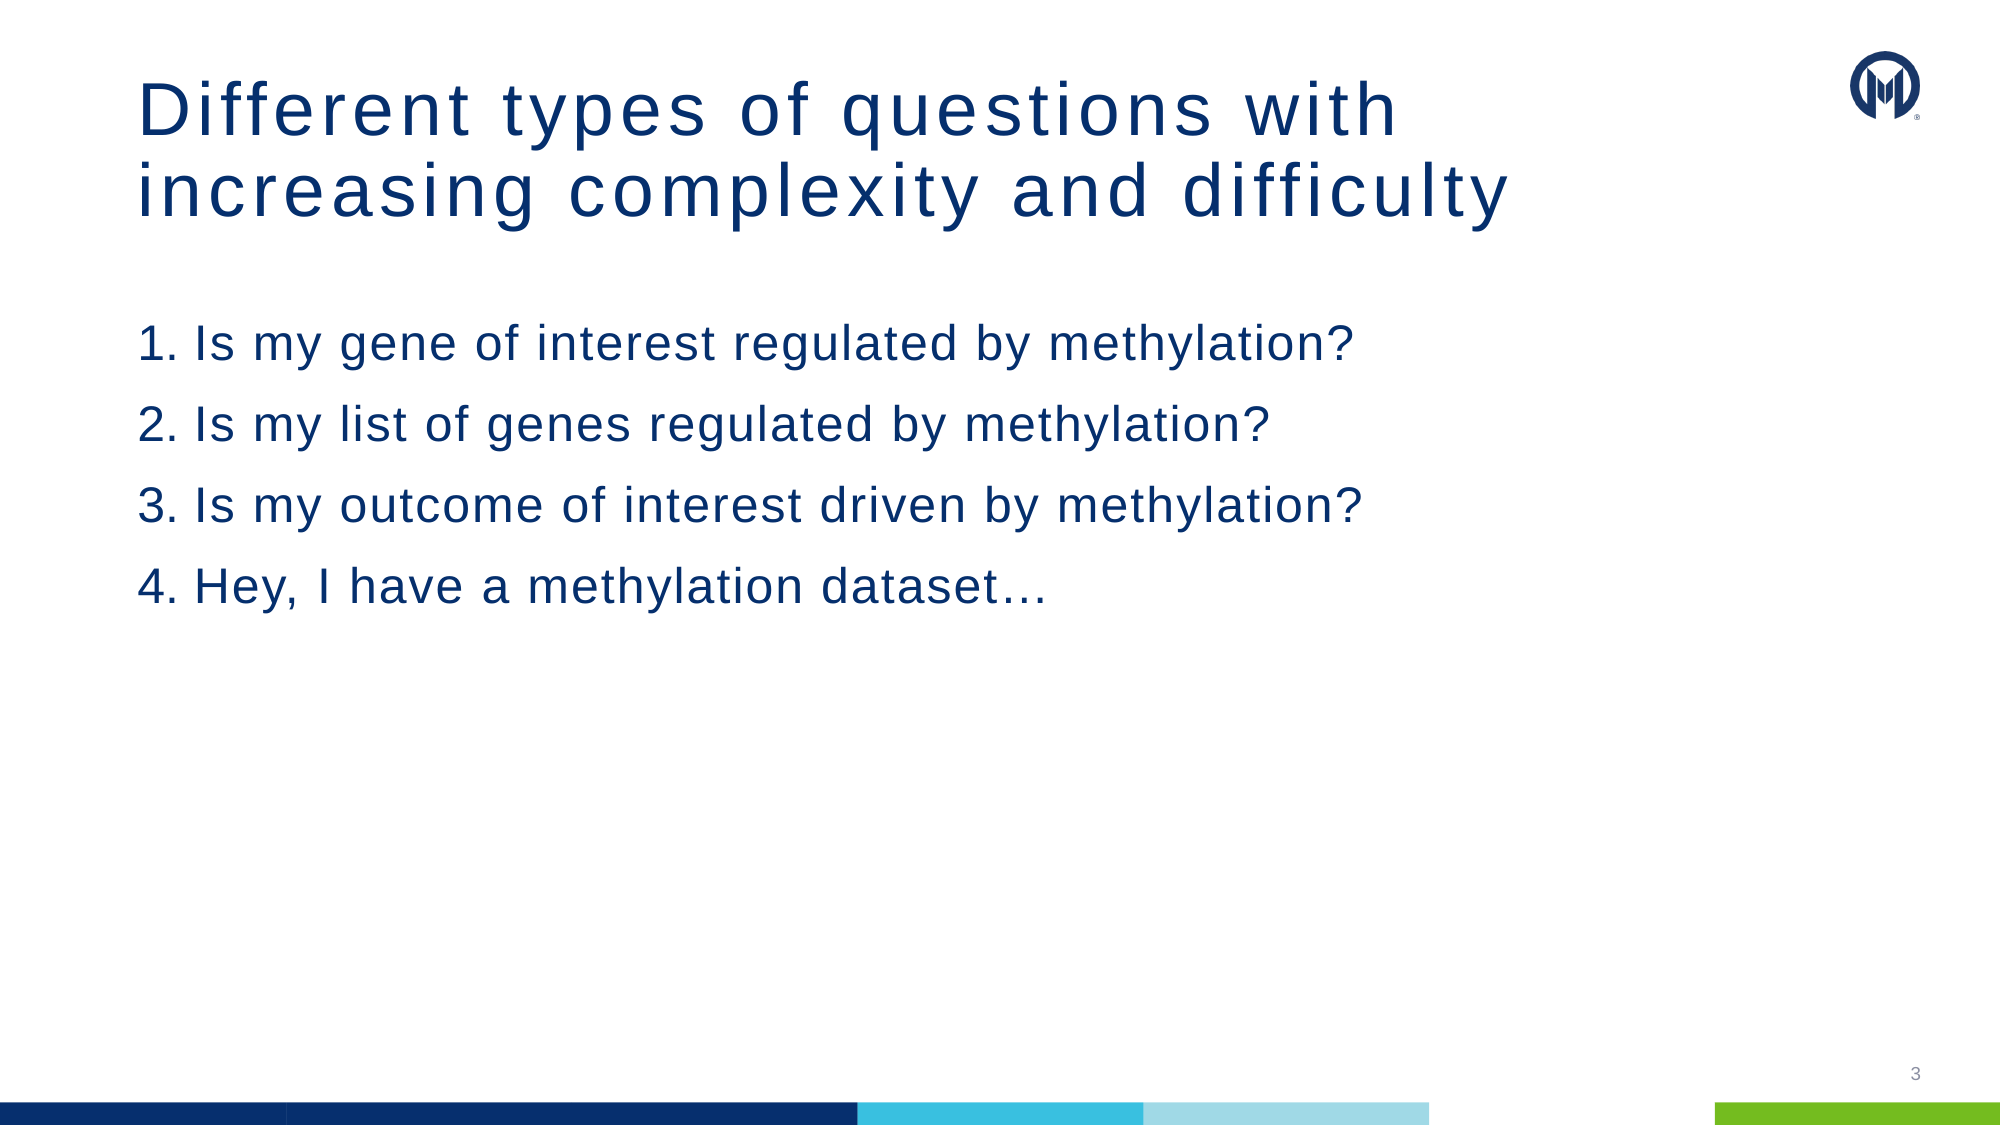

# Different types of questions with increasing complexity and difficulty
Is my gene of interest regulated by methylation?
Is my list of genes regulated by methylation?
Is my outcome of interest driven by methylation?
Hey, I have a methylation dataset…
3